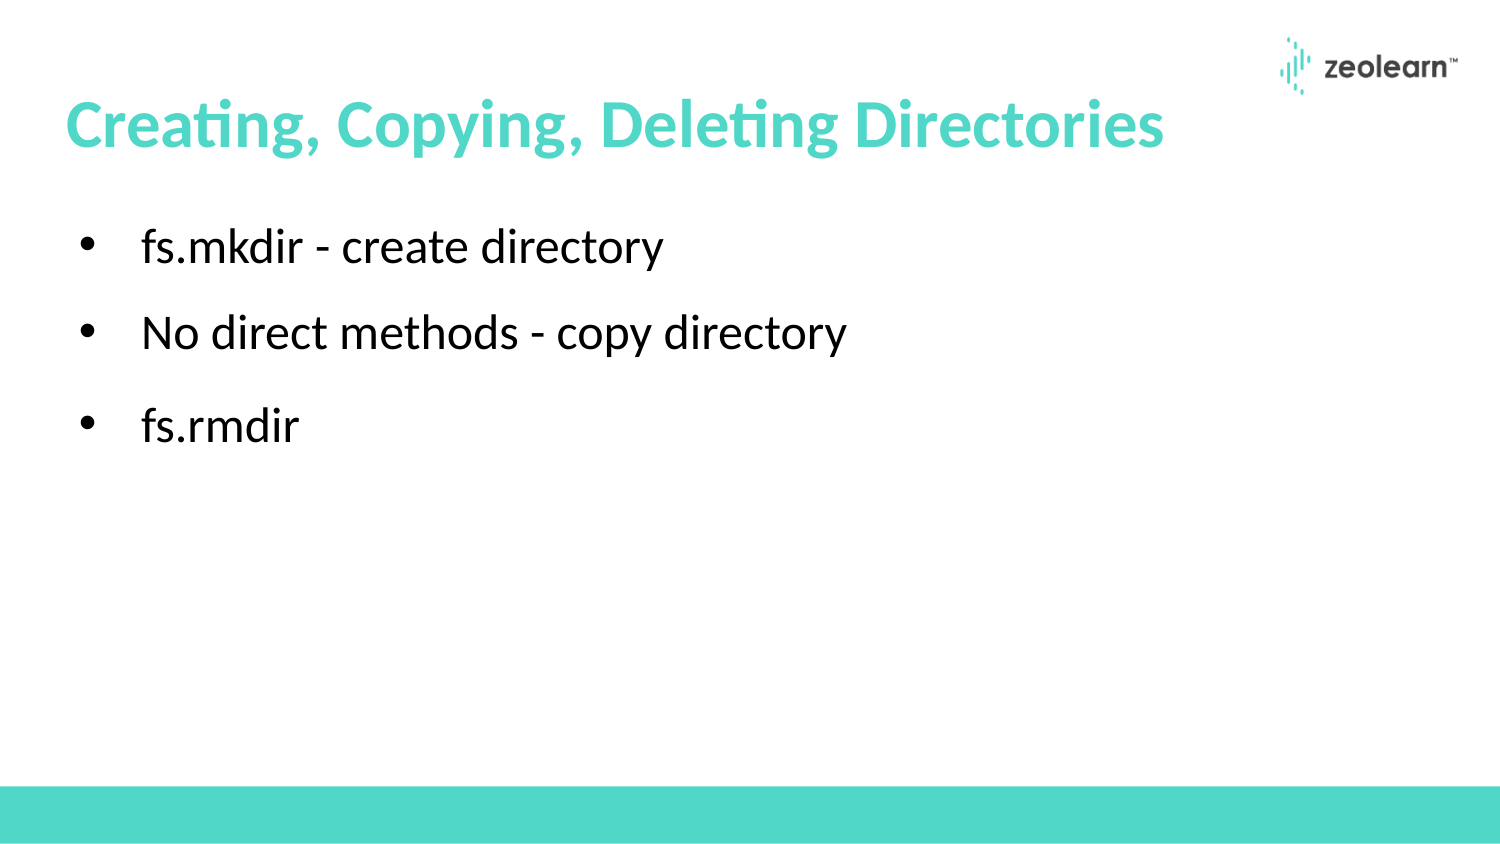

# Creating, Copying, Deleting Directories
fs.mkdir - create directory
No direct methods - copy directory
fs.rmdir